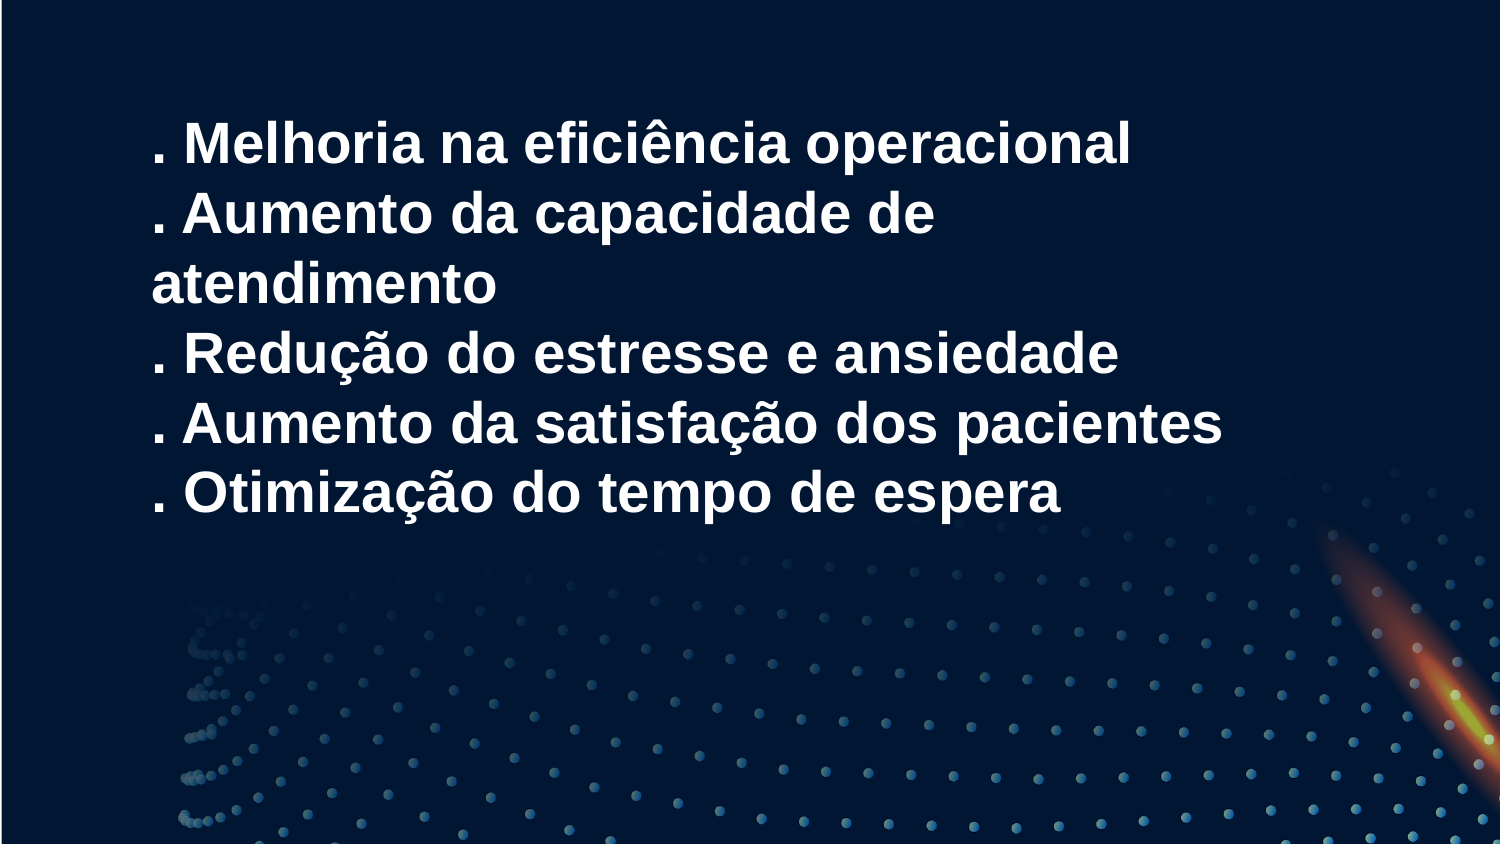

# . Melhoria na eficiência operacional . Aumento da capacidade de        atendimento . Redução do estresse e ansiedade . Aumento da satisfação dos pacientes . Otimização do tempo de espera